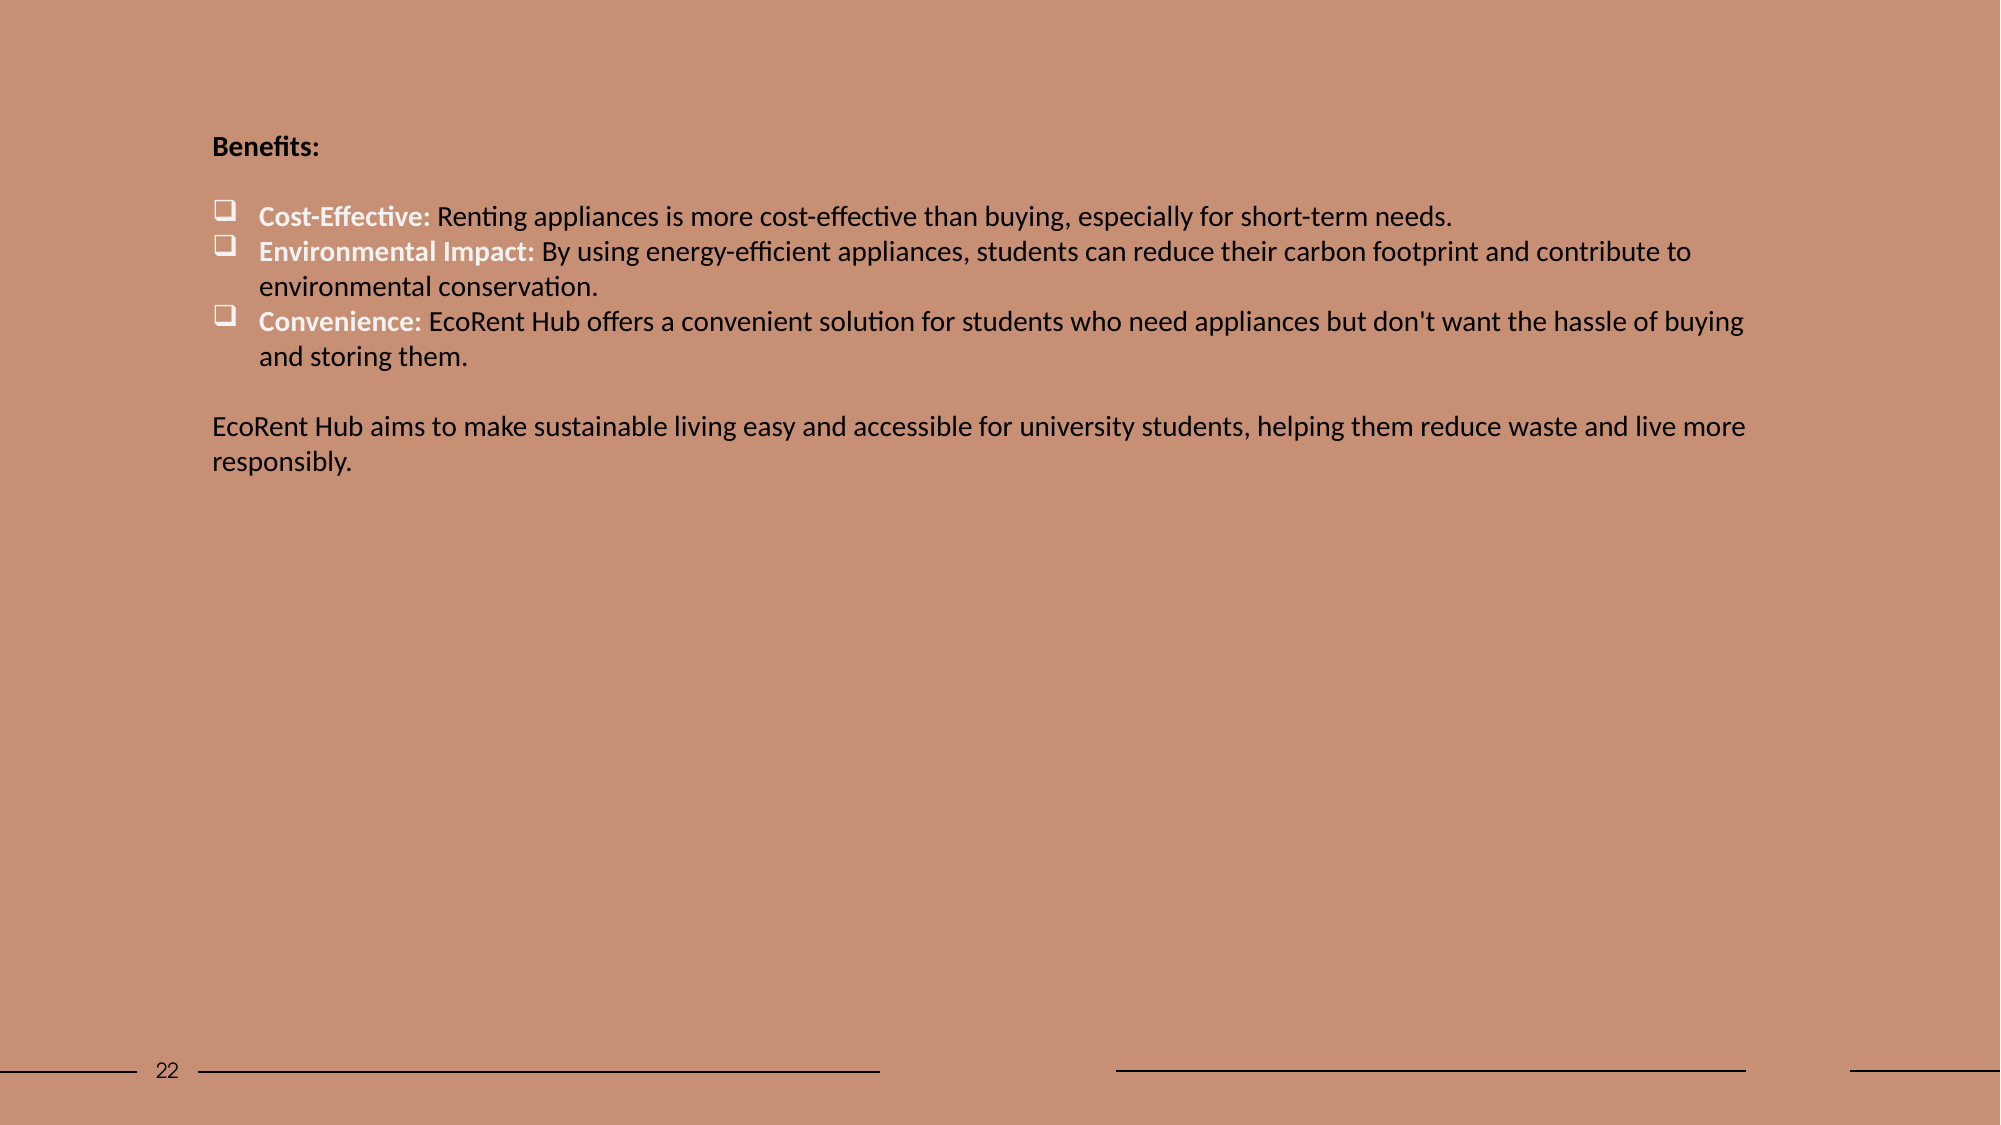

Benefits:

Cost-Effective: Renting appliances is more cost-effective than buying, especially for short-term needs.
Environmental Impact: By using energy-efficient appliances, students can reduce their carbon footprint and contribute to environmental conservation.
Convenience: EcoRent Hub offers a convenient solution for students who need appliances but don't want the hassle of buying and storing them.

EcoRent Hub aims to make sustainable living easy and accessible for university students, helping them reduce waste and live more responsibly.

22